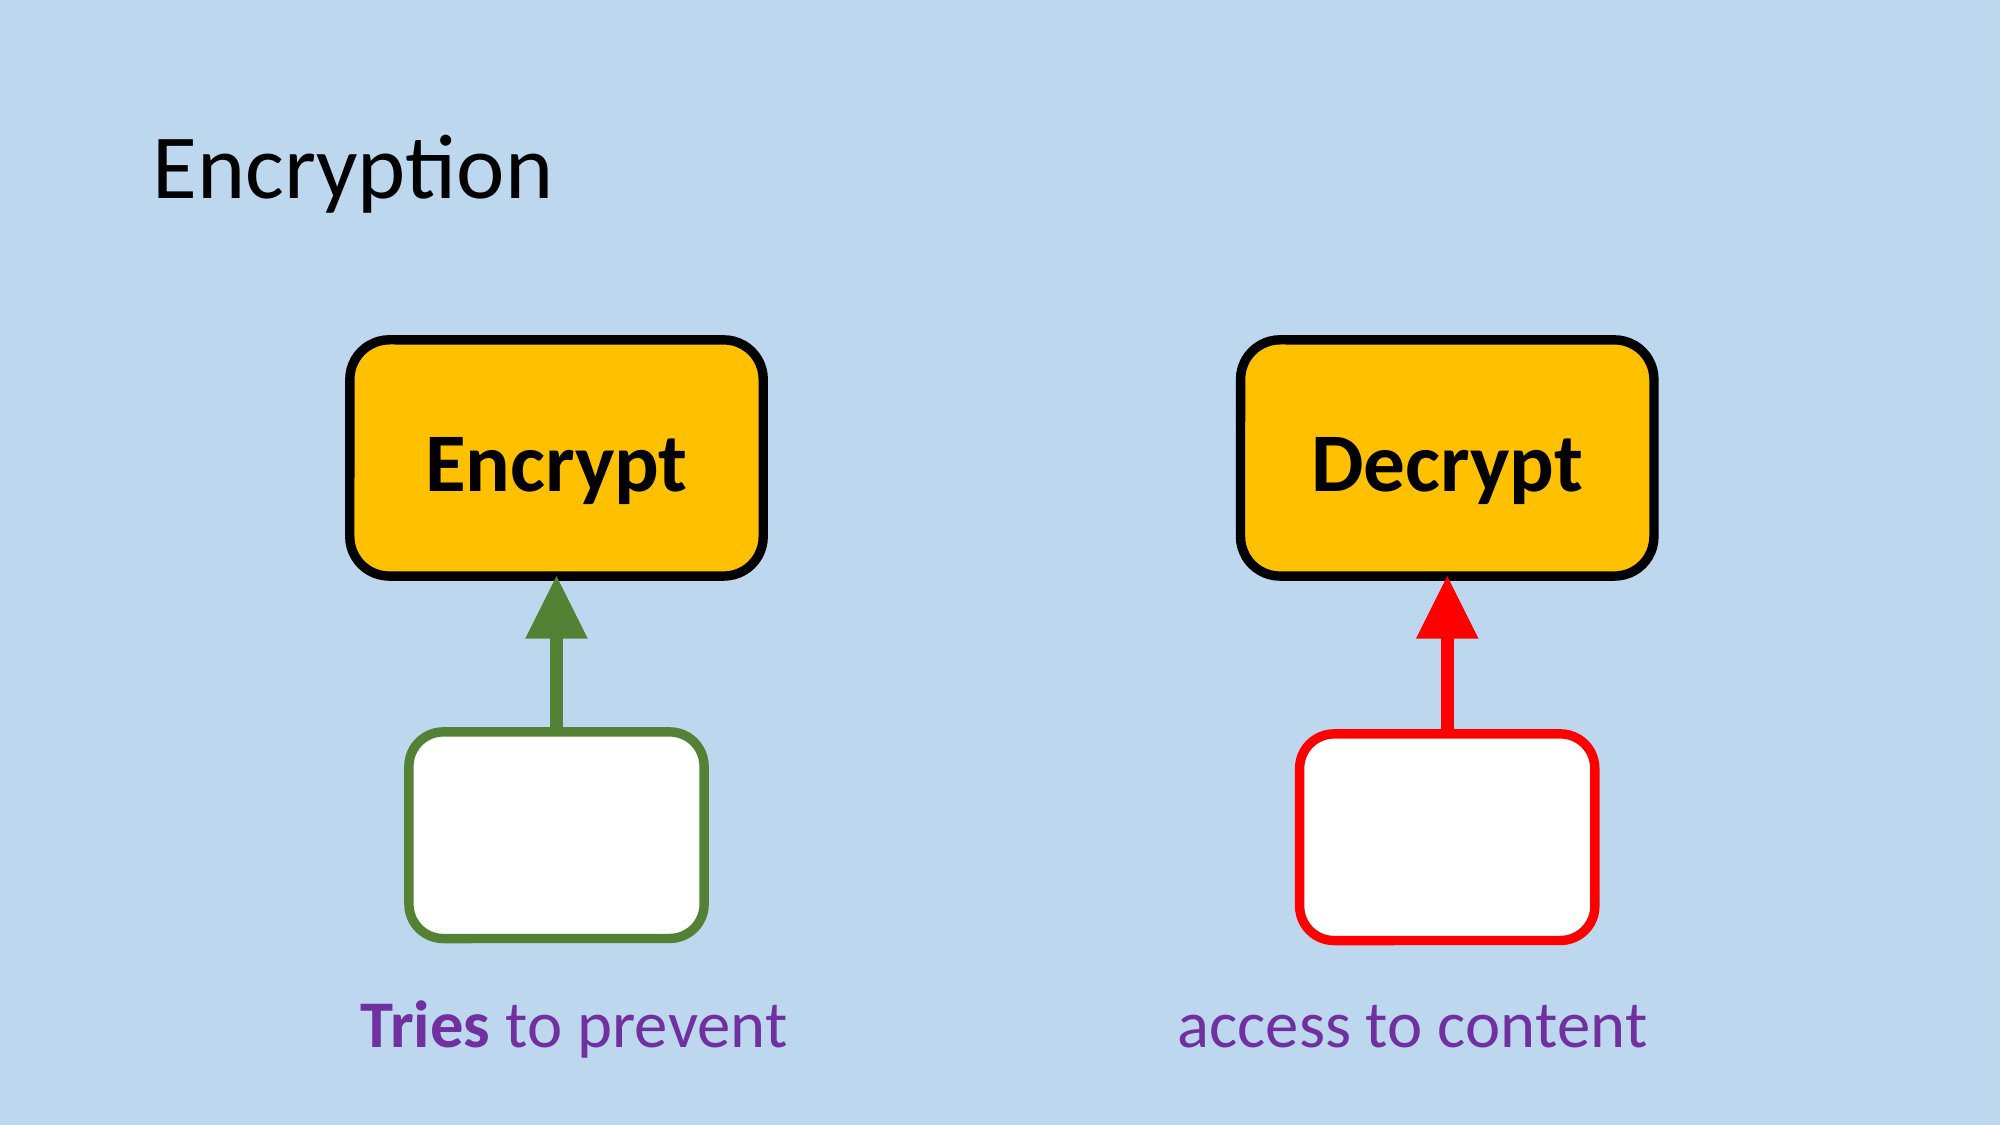

# Encryption

Encrypt

Decrypt

Tries to prevent                          access to content